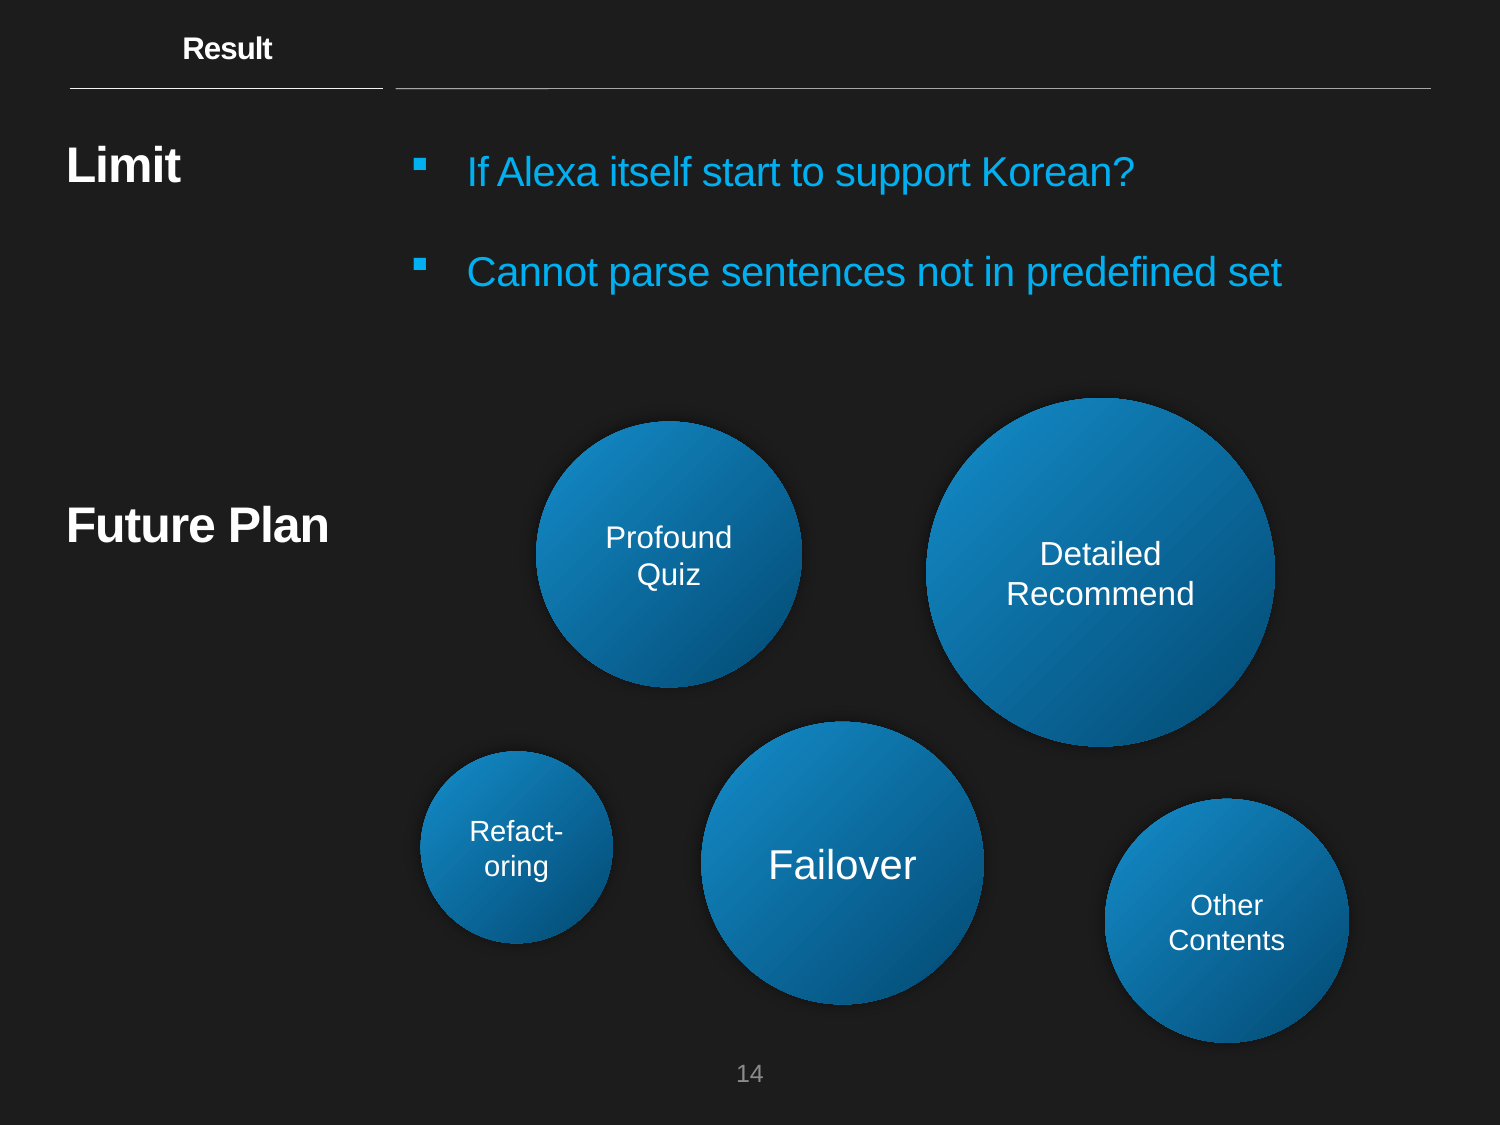

Result
# Limit Future Plan
If Alexa itself start to support Korean?

Cannot parse sentences not in predefined set
Detailed Recommend
Profound Quiz
Failover
Refact-oring
Other
Contents
14